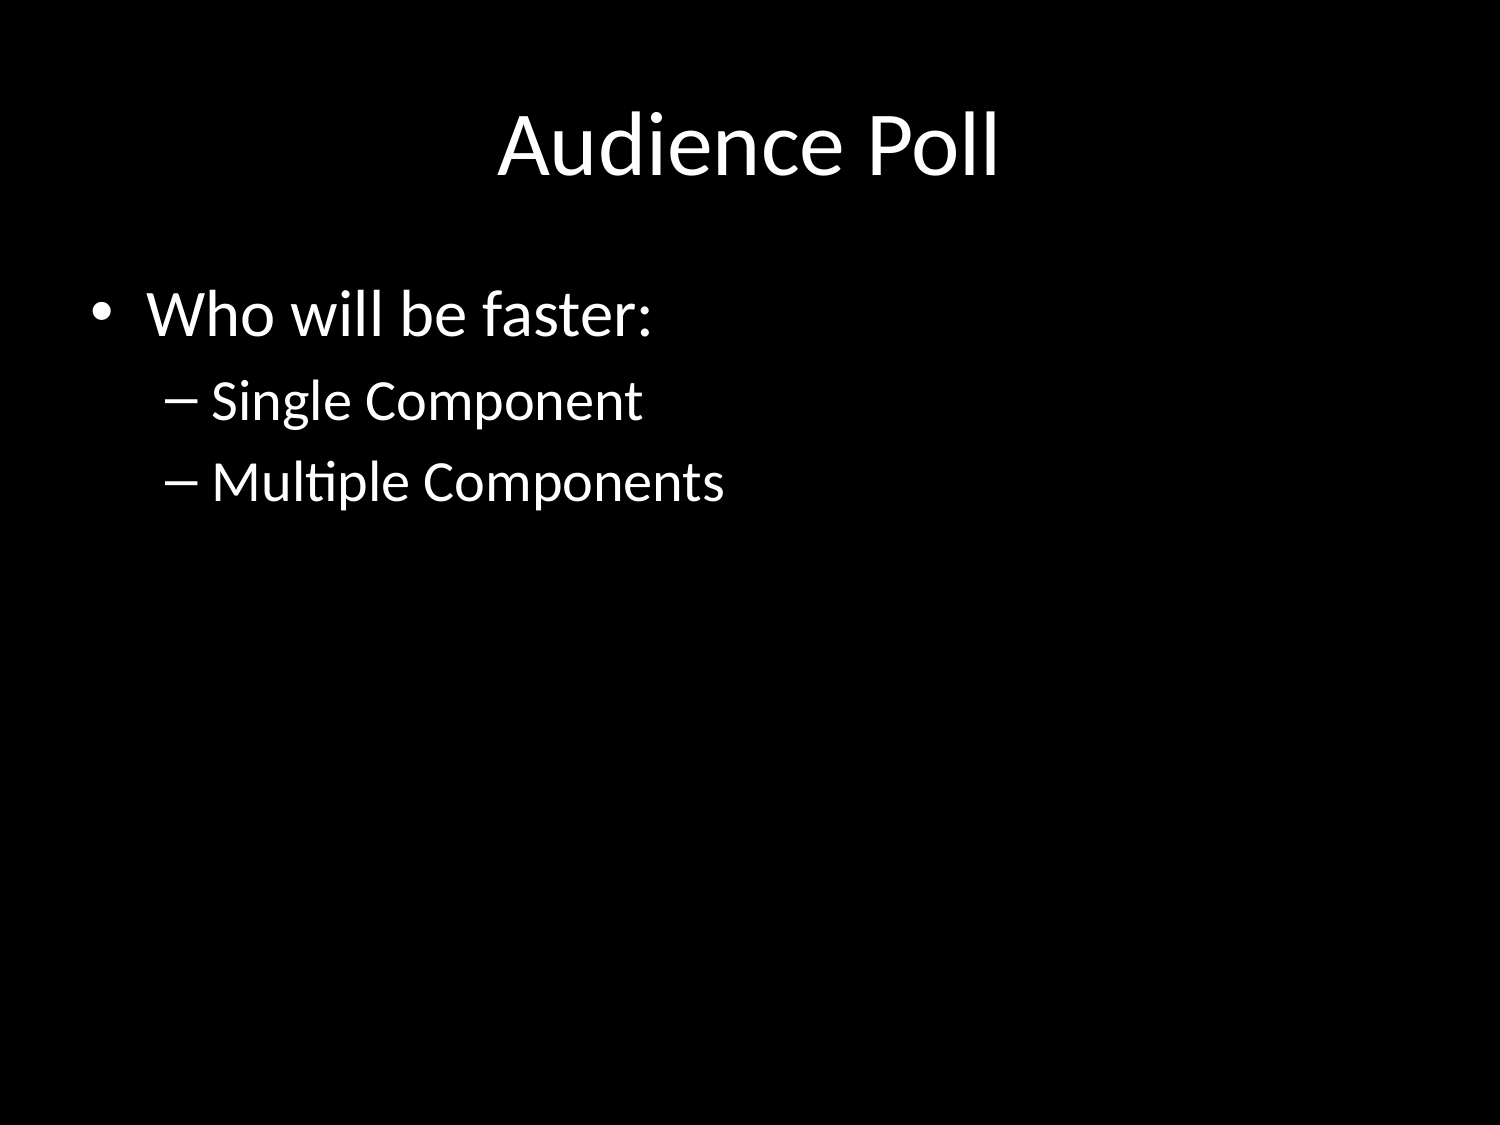

# Audience Poll
Who will be faster:
Single Component
Multiple Components